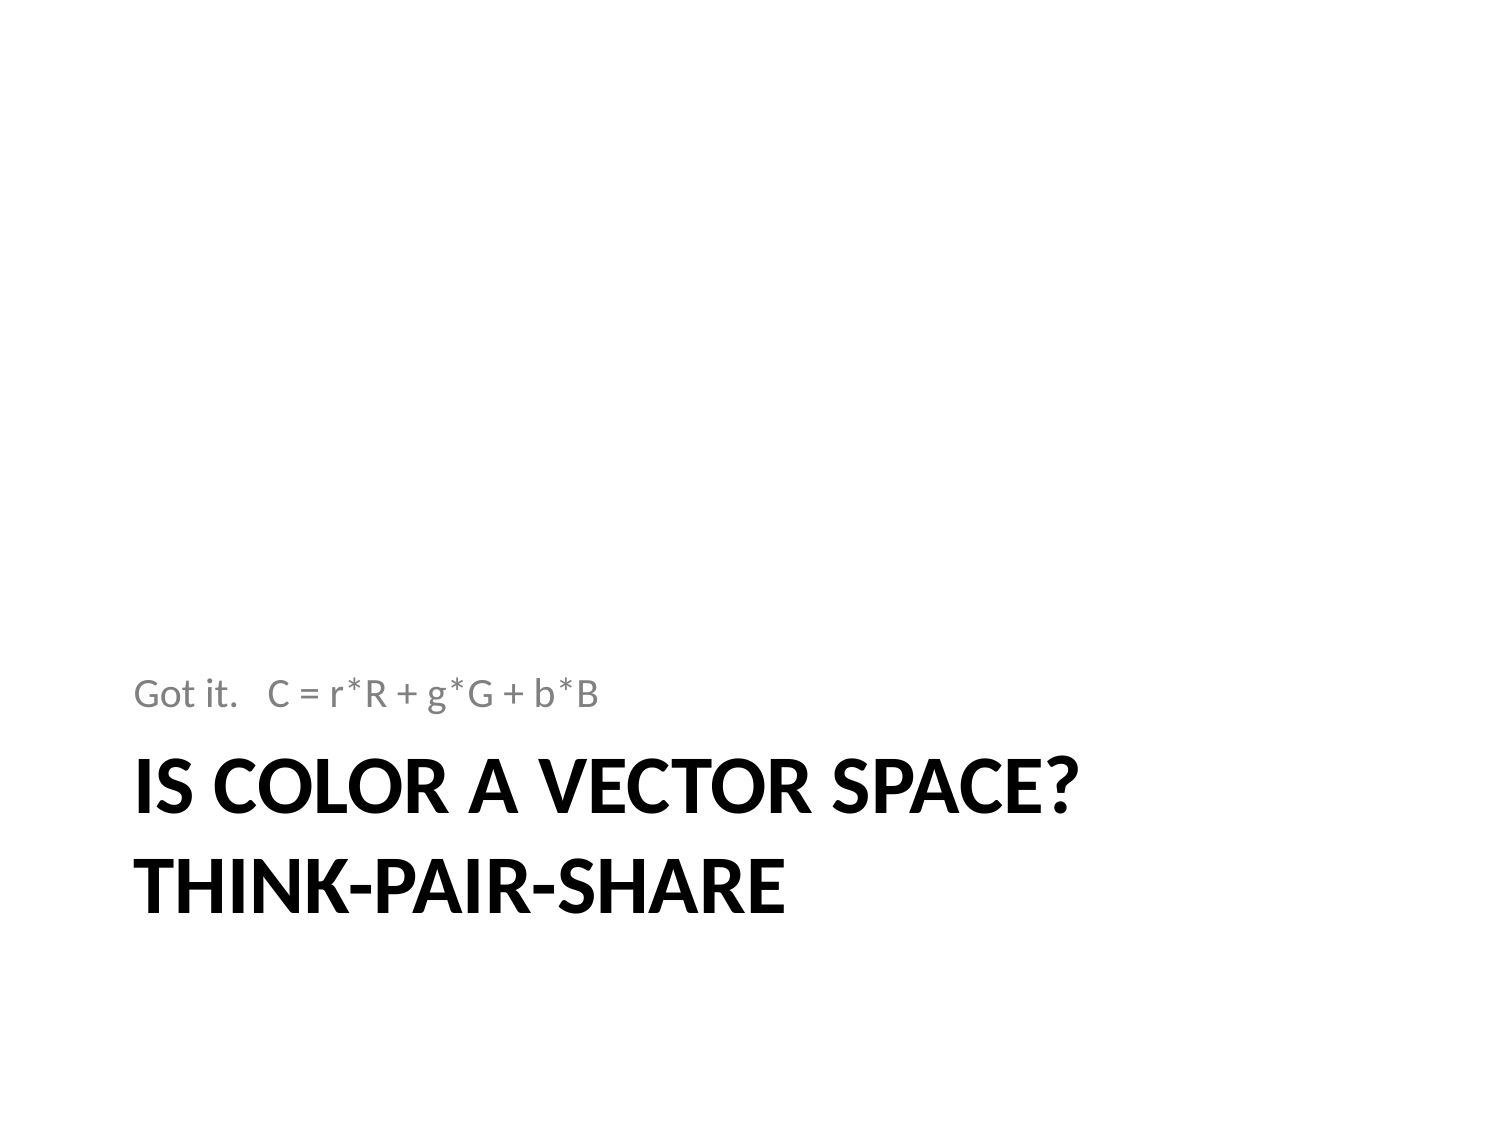

Got it.   C = r*R + g*G + b*B
# Is color a vector space? Think-Pair-Share